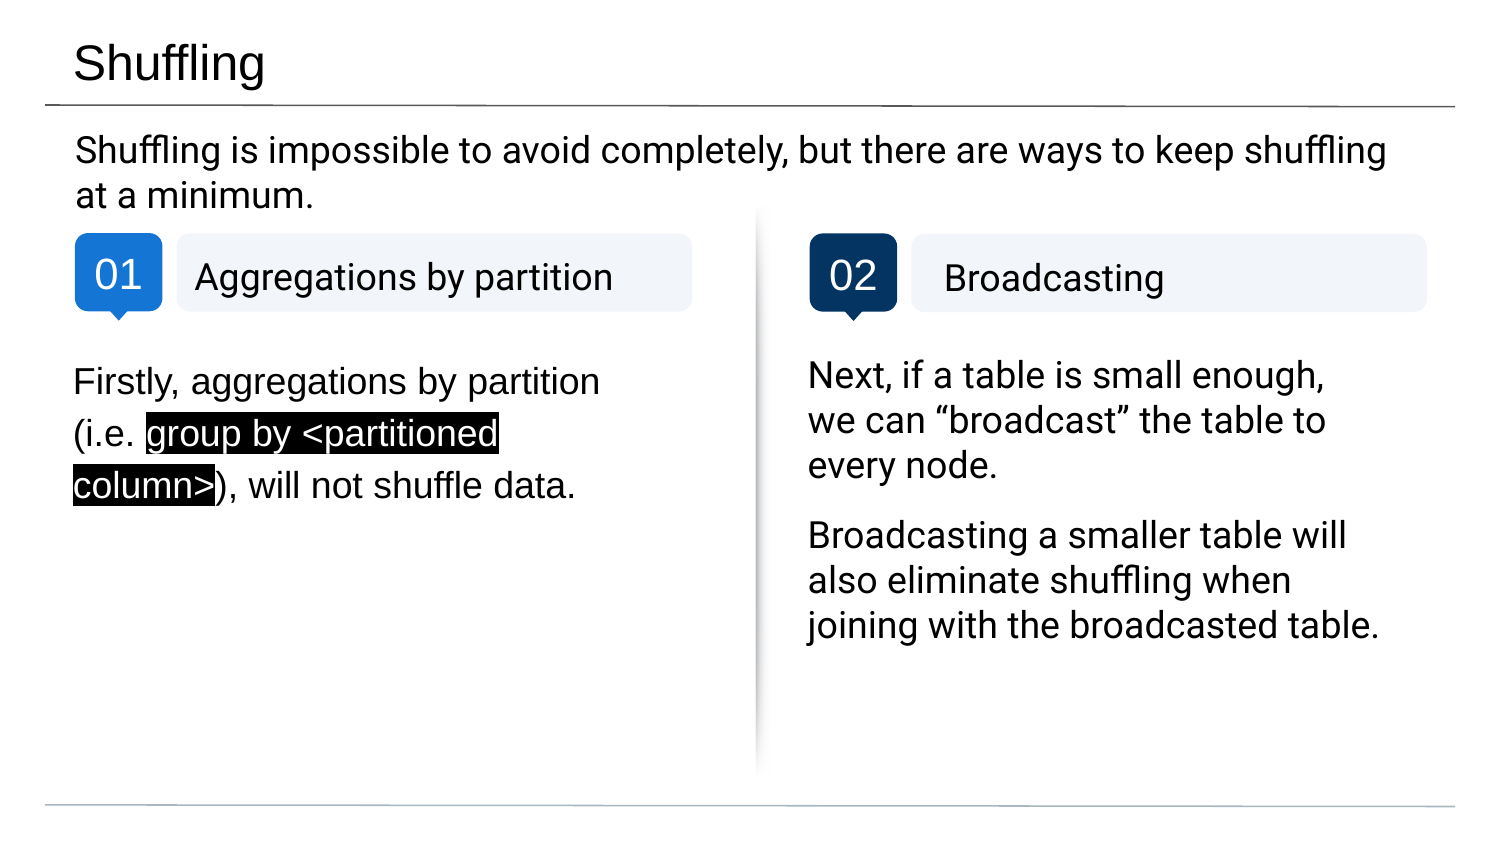

# Shuffling
Shuffling is impossible to avoid completely, but there are ways to keep shuffling at a minimum.
Aggregations by partition
Broadcasting
Firstly, aggregations by partition
(i.e. group by <partitioned column>), will not shuffle data.
Next, if a table is small enough,
we can “broadcast” the table to every node.
Broadcasting a smaller table will also eliminate shuffling when joining with the broadcasted table.